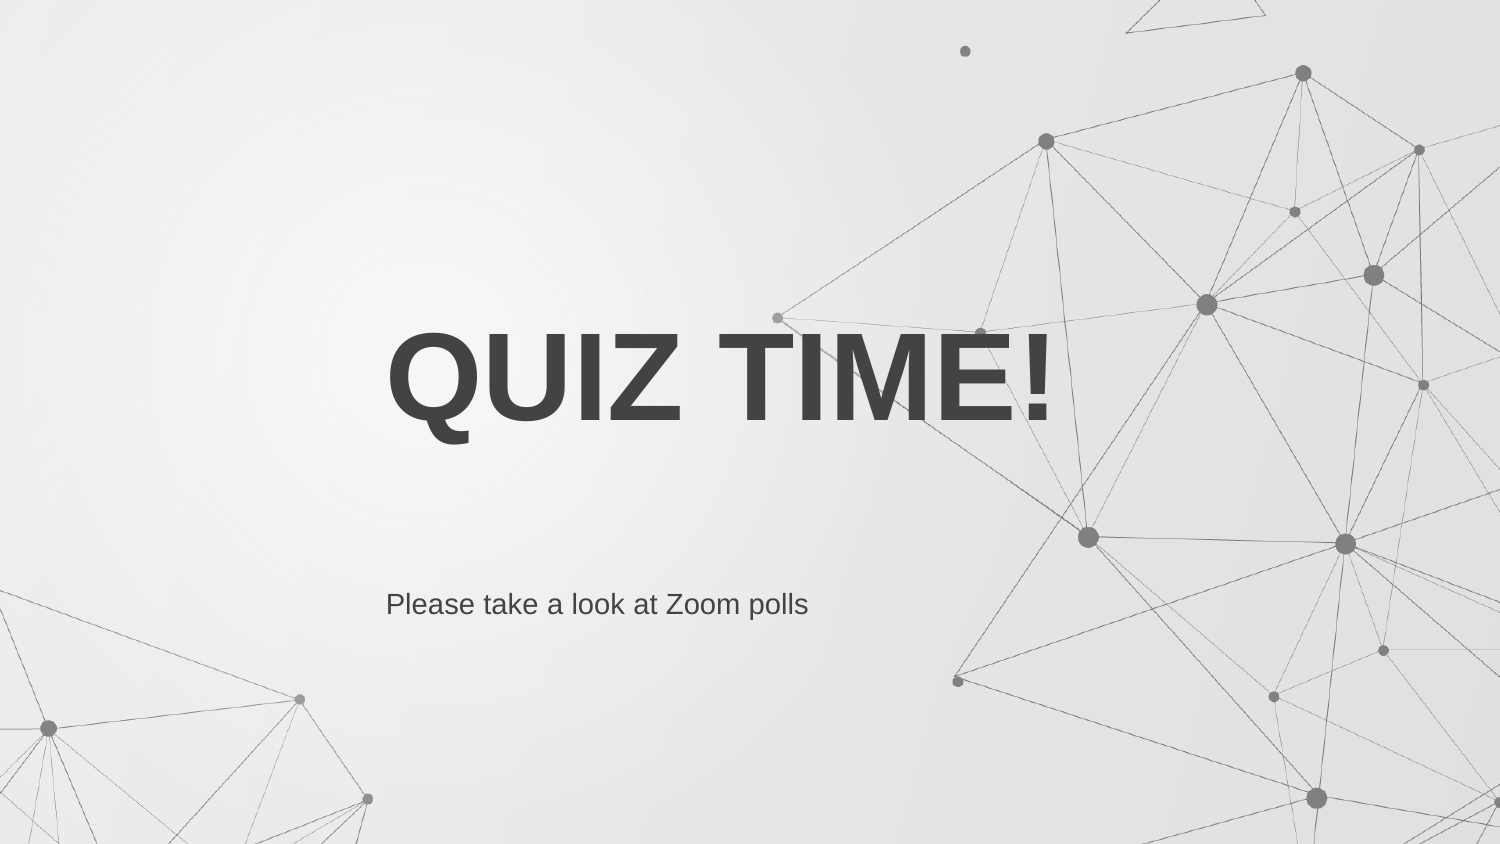

QUIZ TIME!
#
Please take a look at Zoom polls